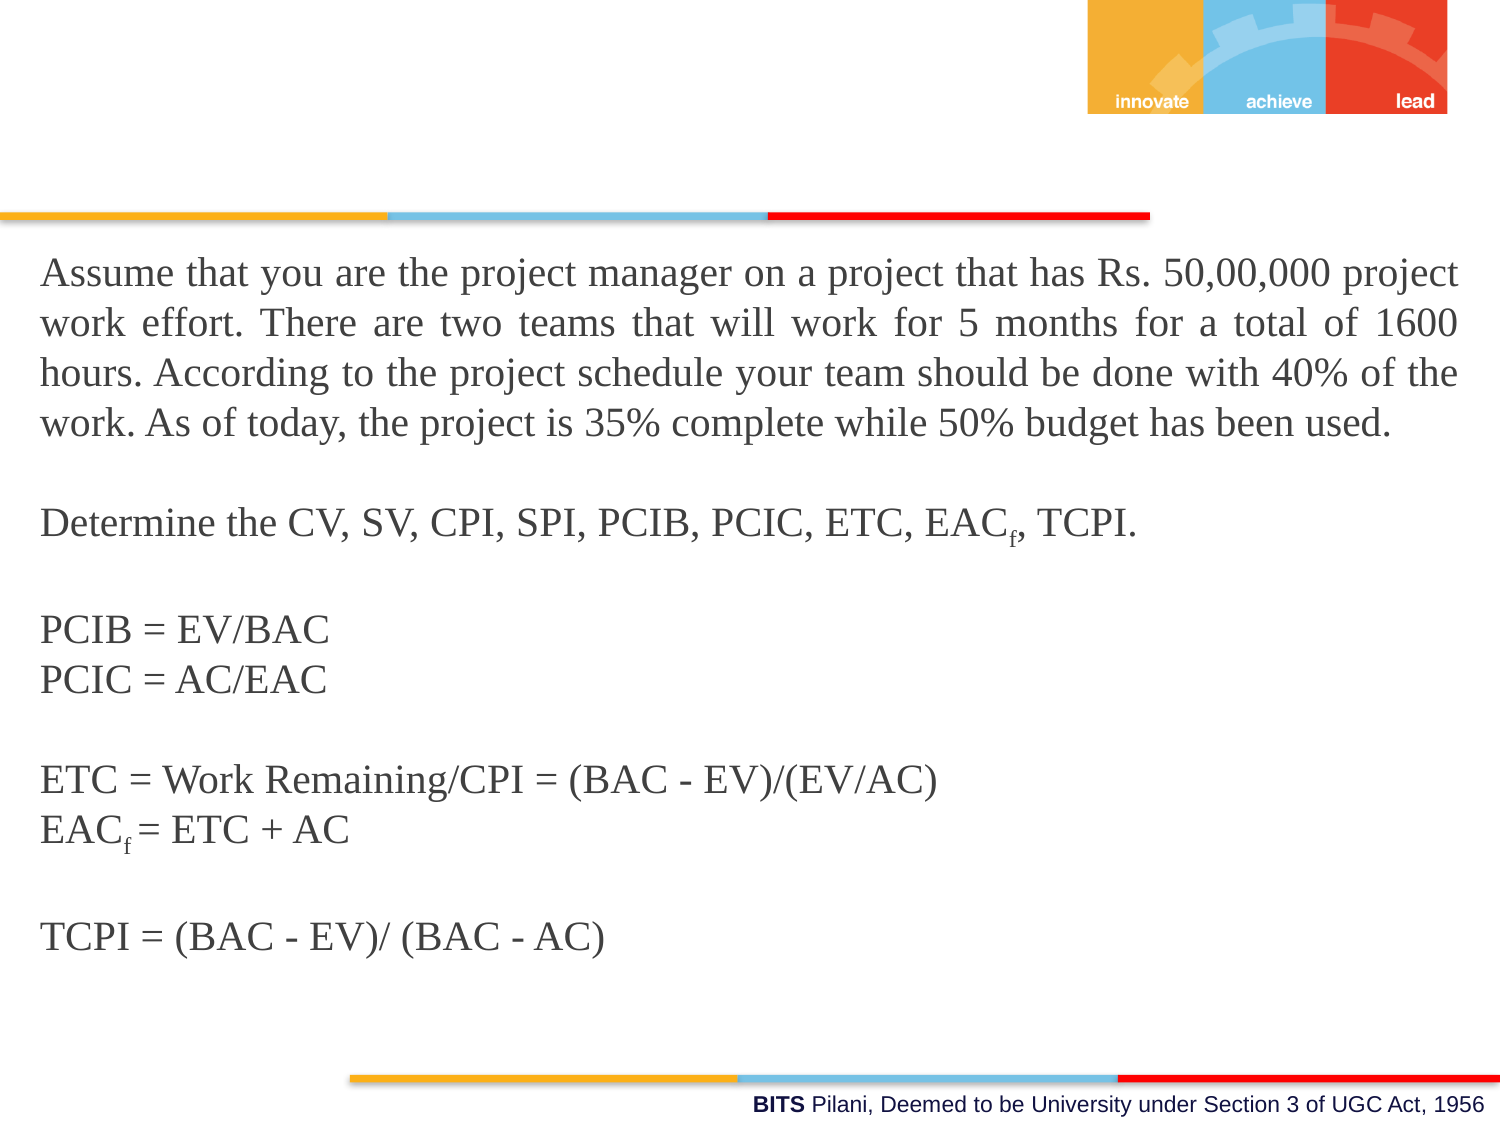

Assume that you are the project manager on a project that has Rs. 50,00,000 project work effort. There are two teams that will work for 5 months for a total of 1600 hours. According to the project schedule your team should be done with 40% of the work. As of today, the project is 35% complete while 50% budget has been used.

Determine the CV, SV, CPI, SPI, PCIB, PCIC, ETC, EACf, TCPI.

PCIB = EV/BAC
PCIC = AC/EAC

ETC = Work Remaining/CPI = (BAC - EV)/(EV/AC)
EACf = ETC + AC

TCPI = (BAC - EV)/ (BAC - AC)